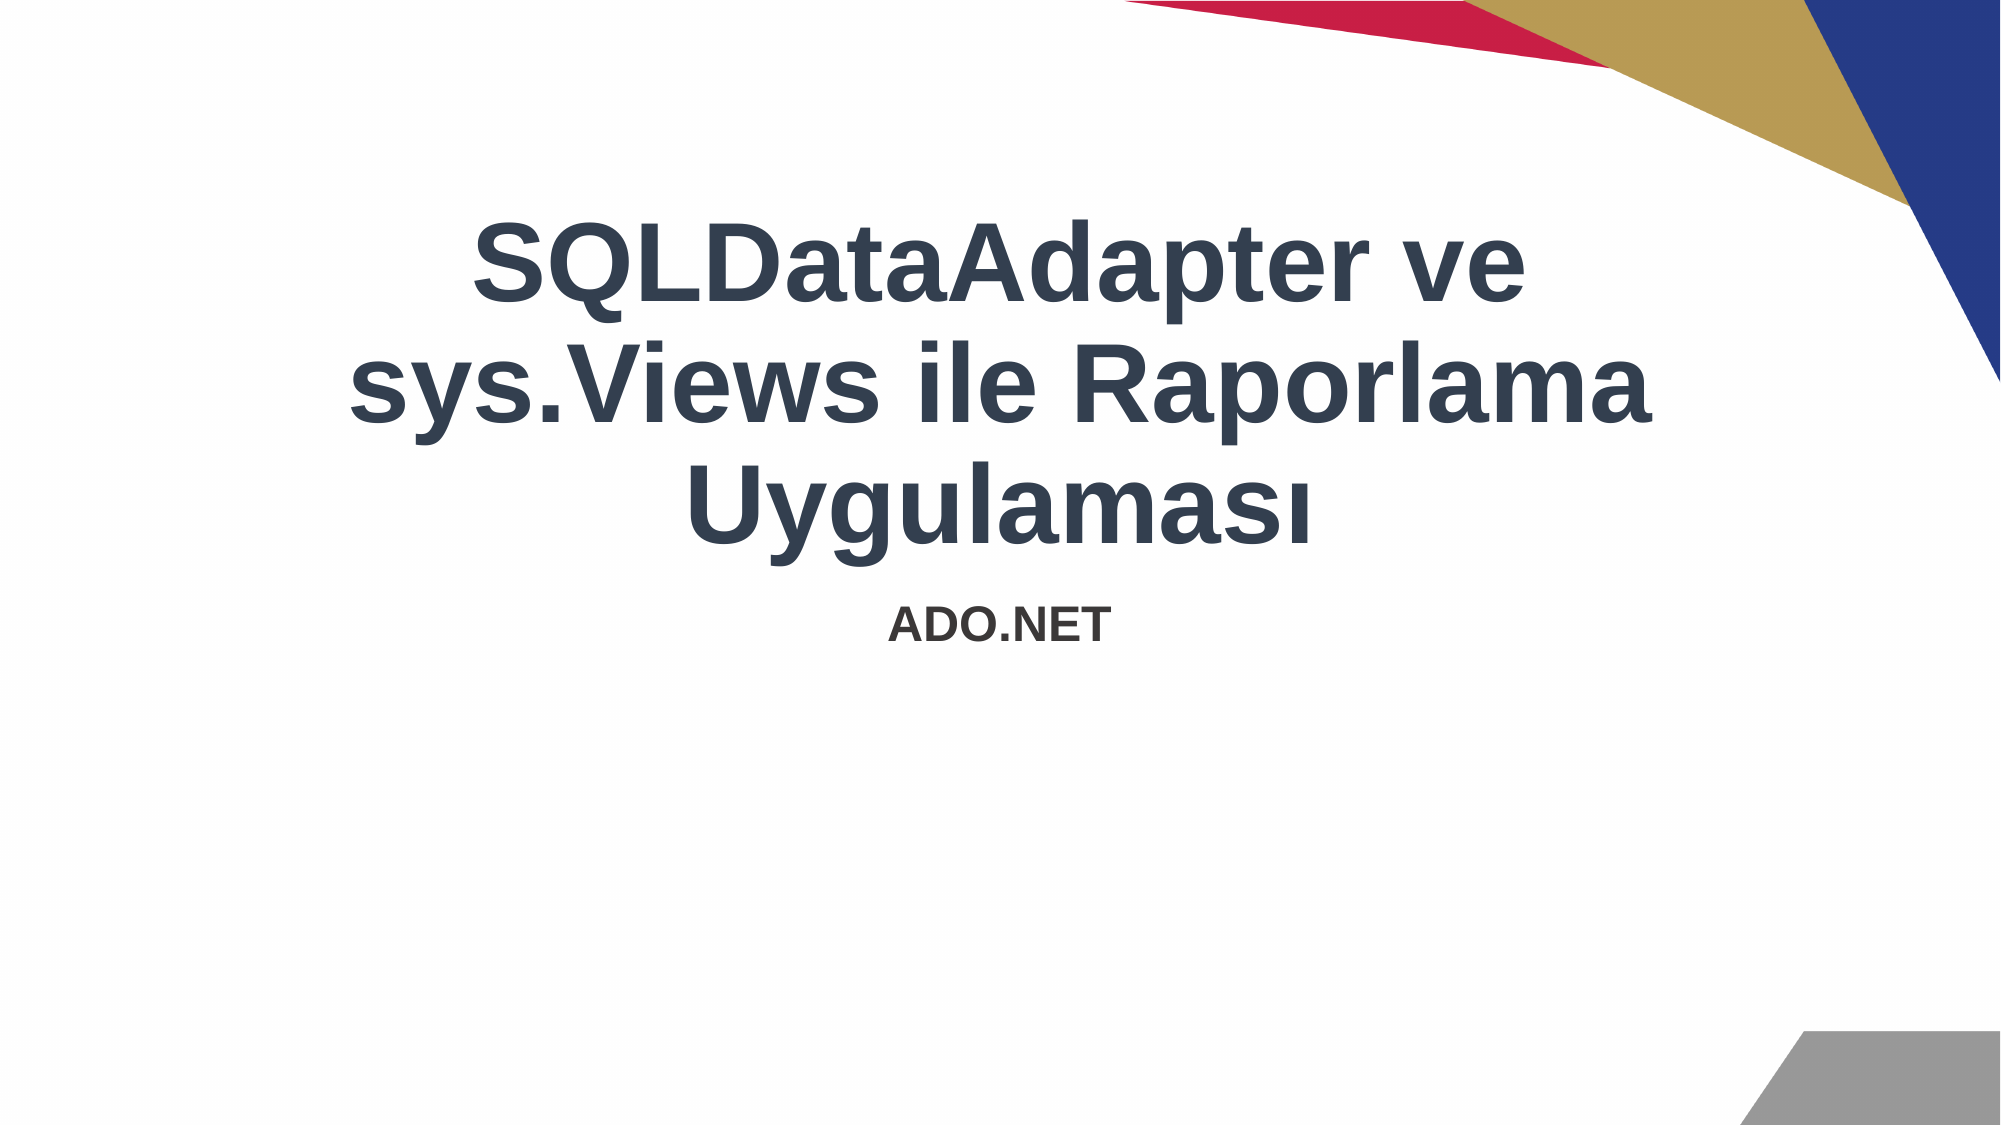

# SQLDataAdapter ve sys.Views ile Raporlama Uygulaması
ADO.NET